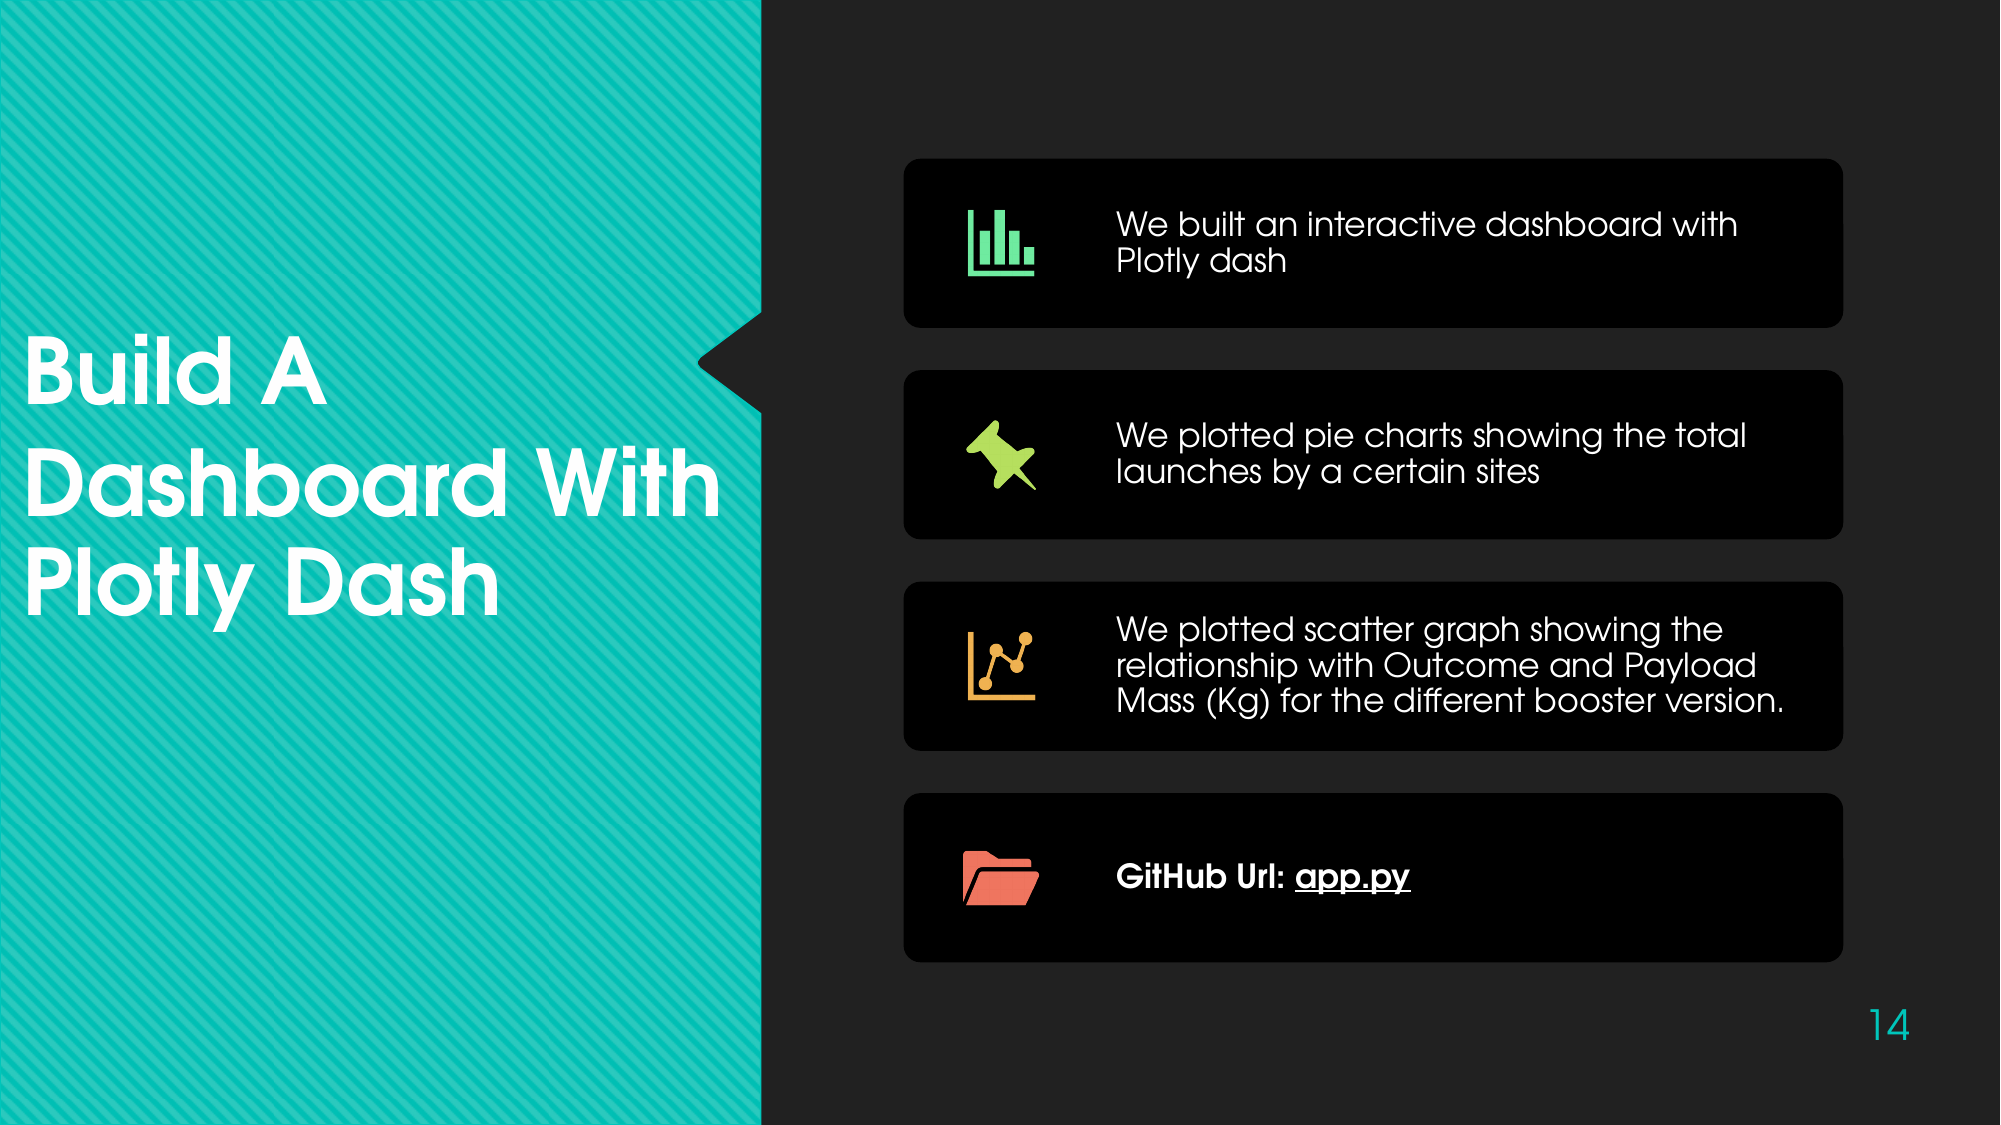

We built an interactive dashboard with Plotly dash
We plotted pie charts showing the total launches by a certain sites
We plotted scatter graph showing the relationship with Outcome and Payload Mass (Kg) for the different booster version.
GitHub Url: app.py
Build A
Dashboard With Plotly Dash
14